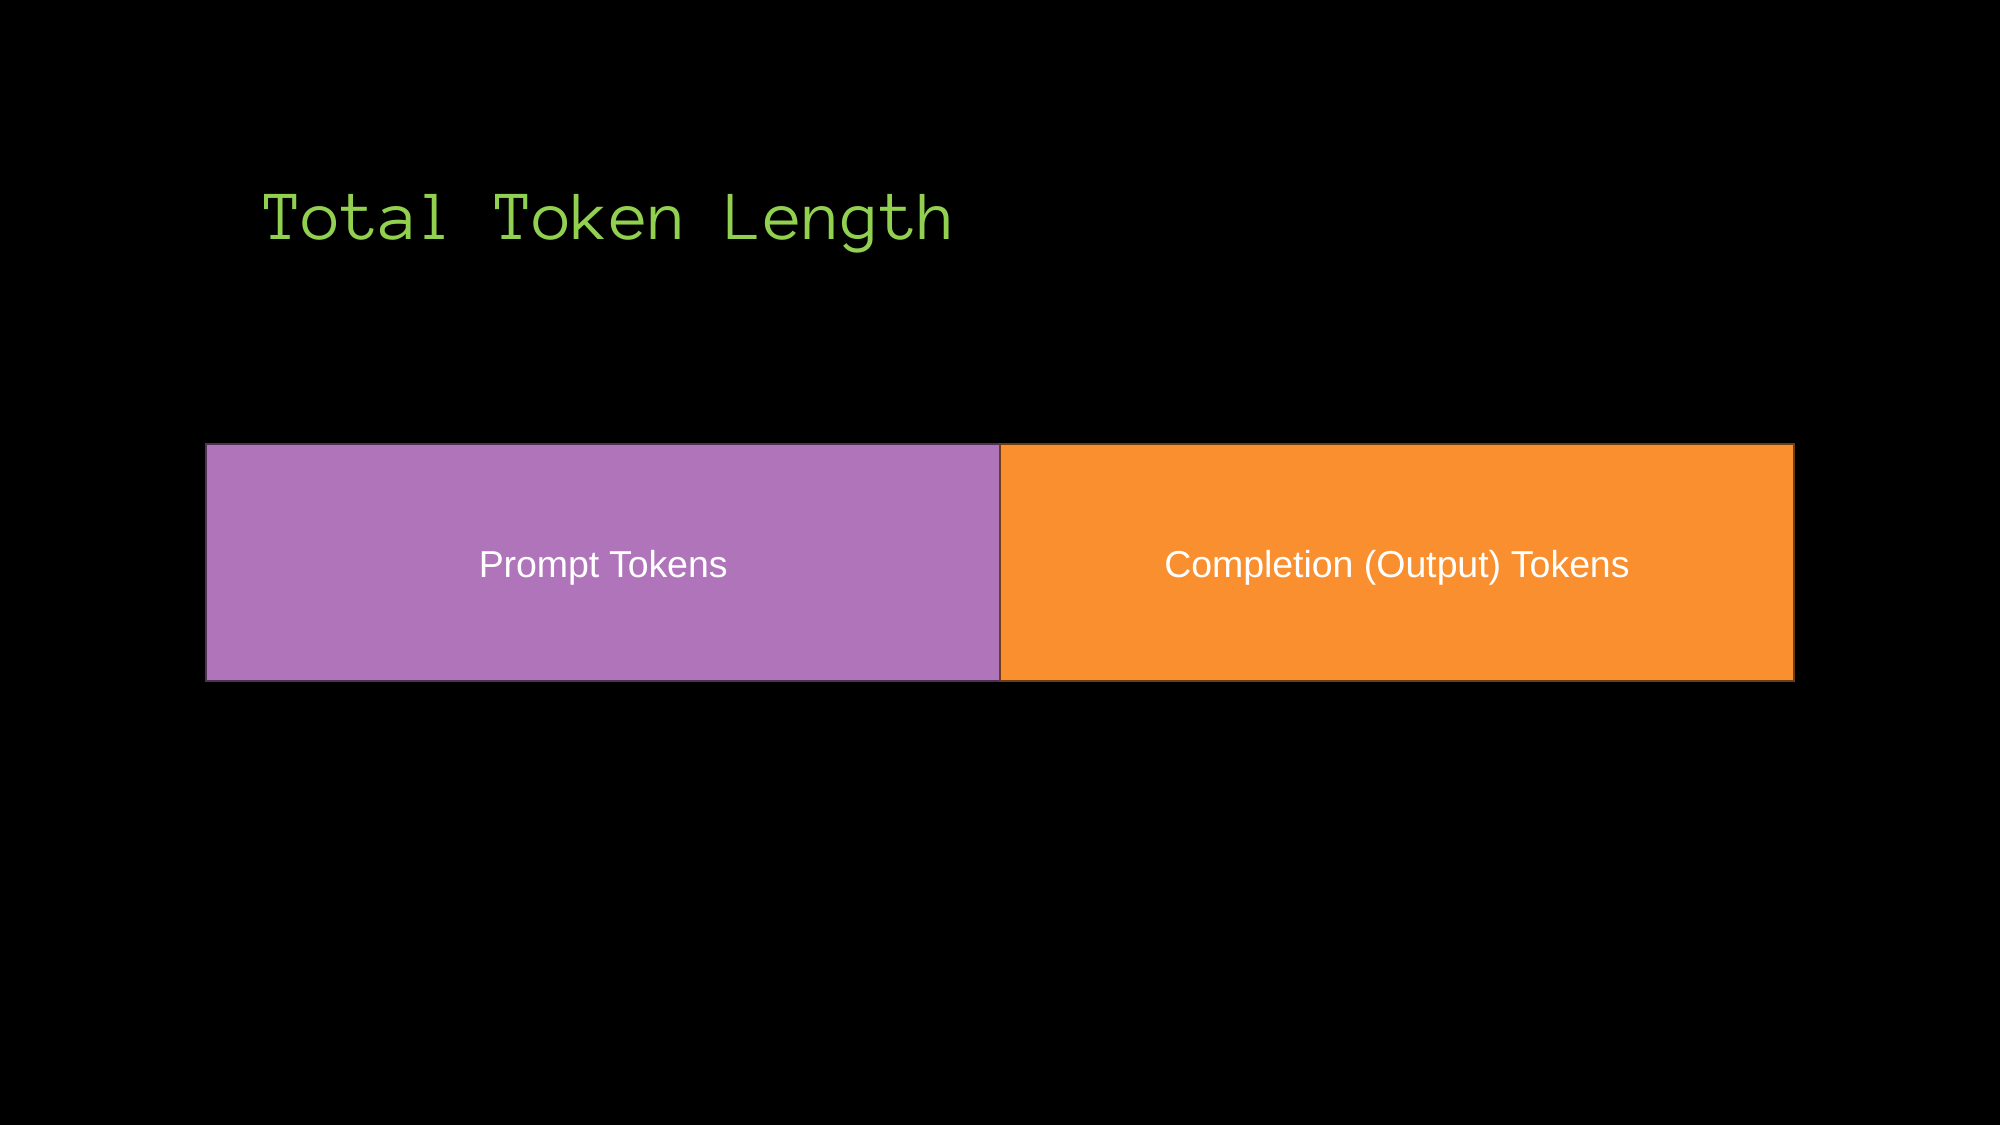

# Total Token Length
Prompt Tokens
Completion (Output) Tokens